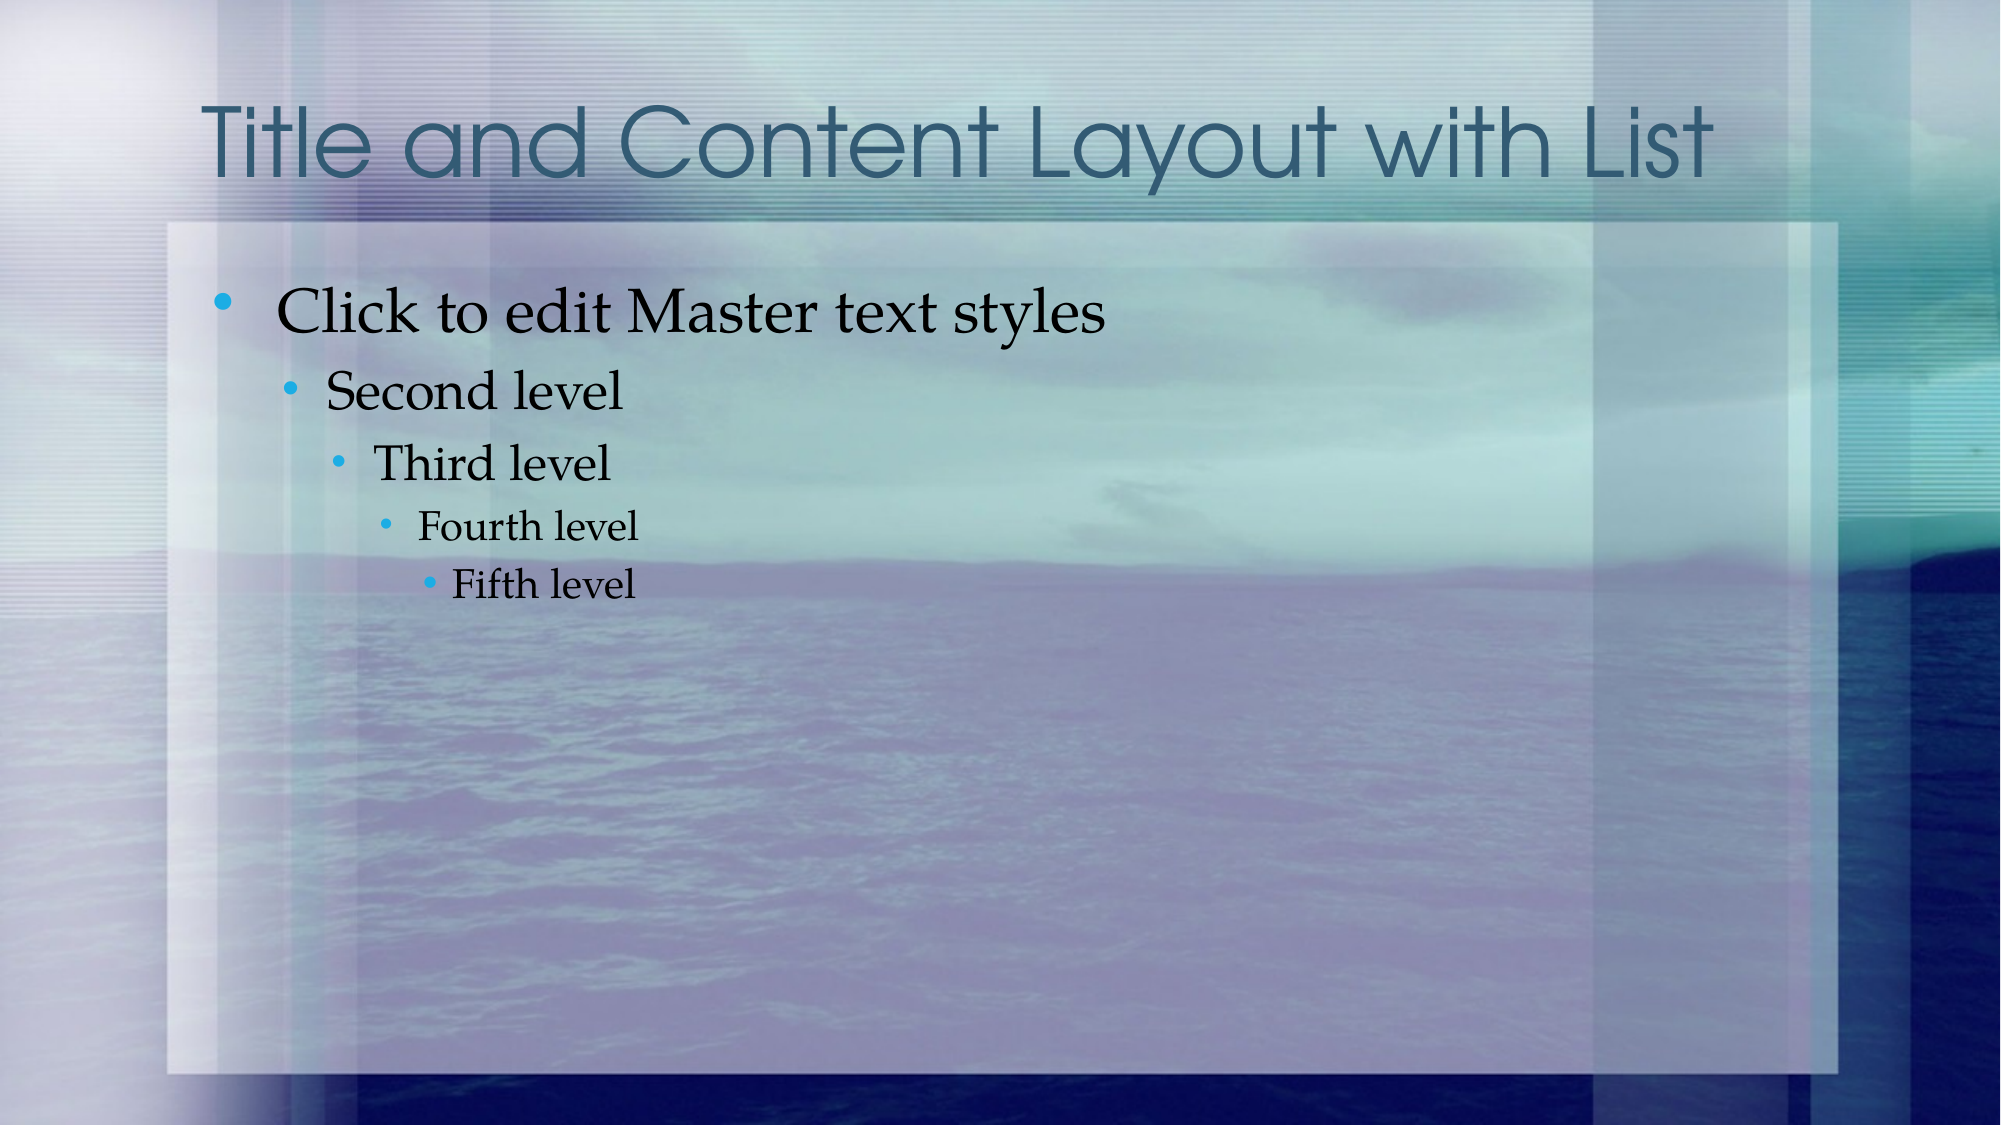

# Title and Content Layout with List
Click to edit Master text styles
Second level
Third level
Fourth level
Fifth level